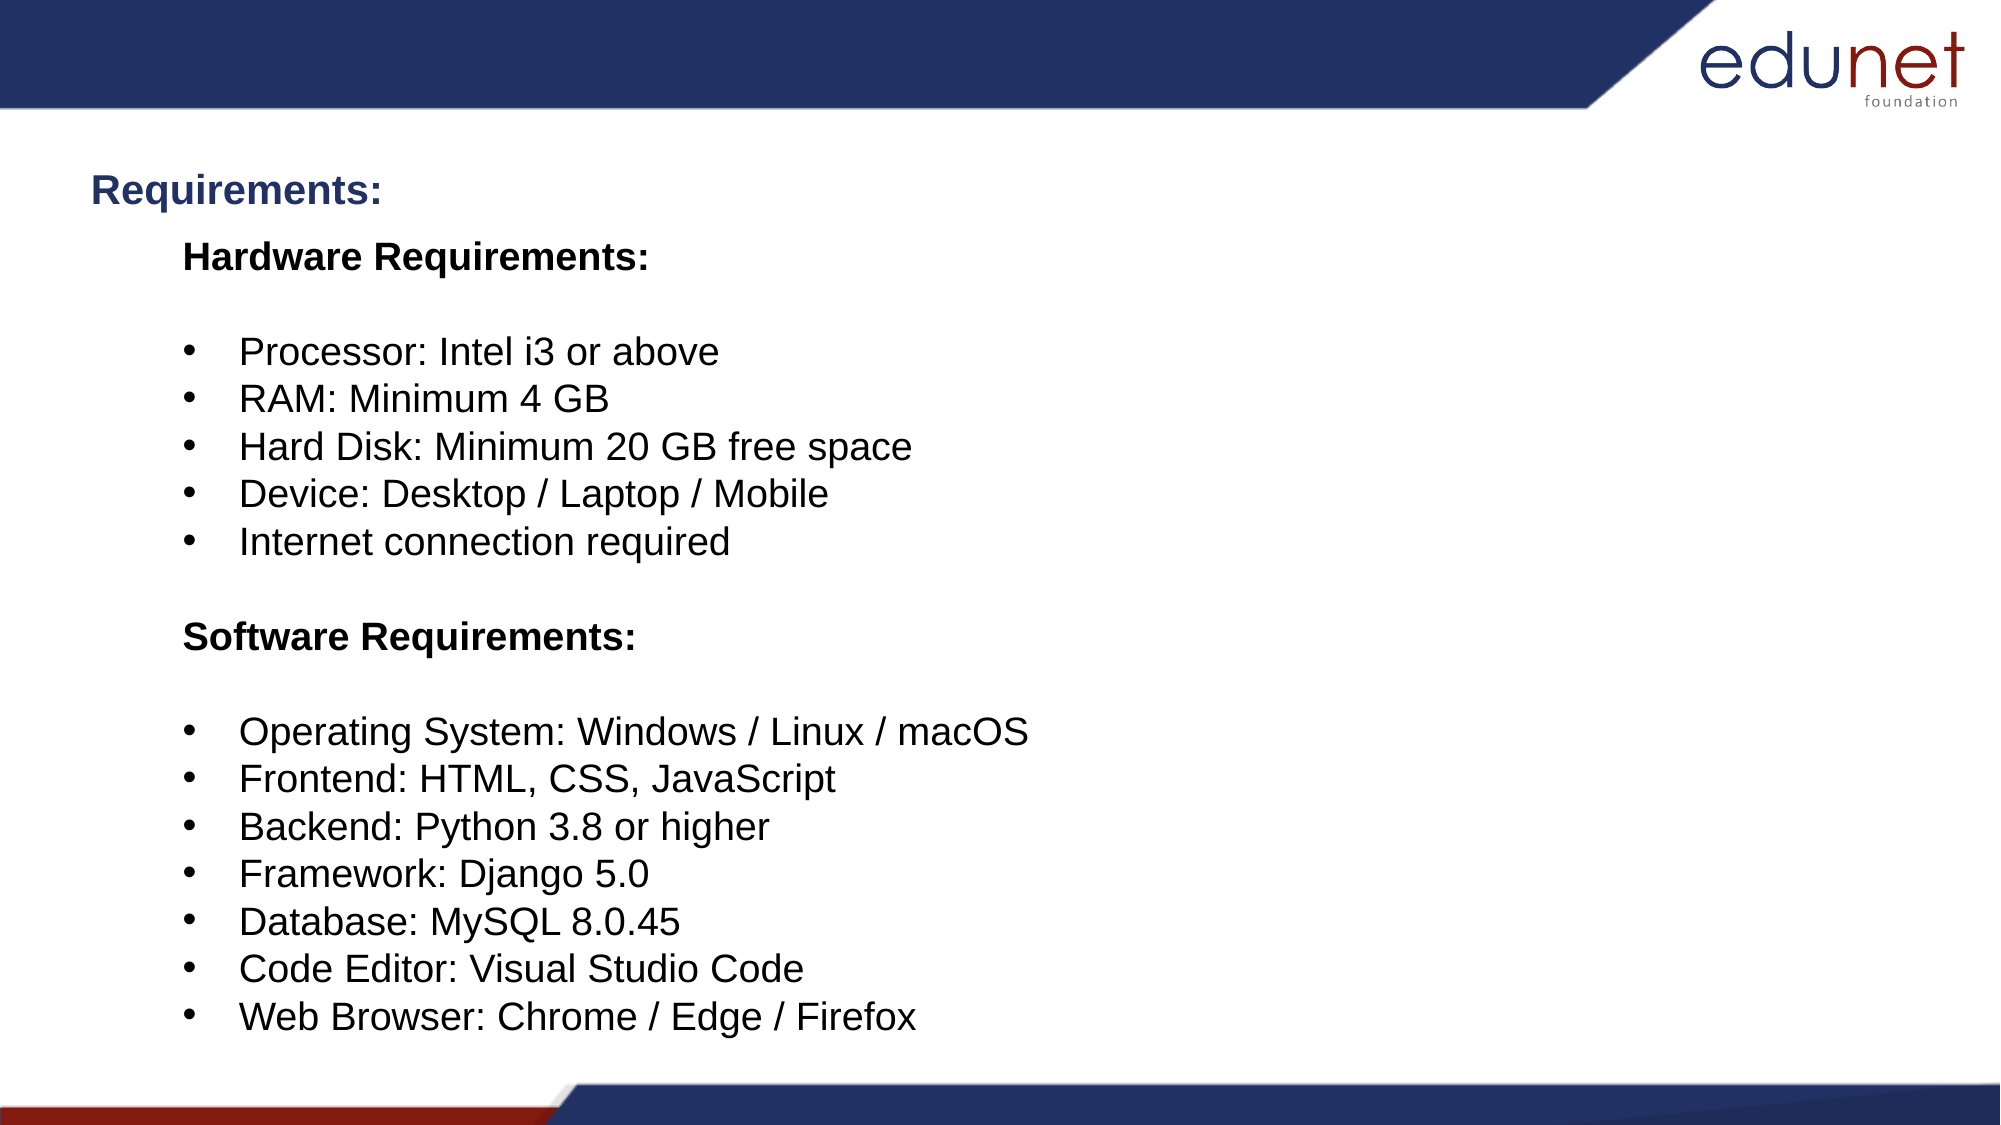

Requirements:
Hardware Requirements:

Processor: Intel i3 or above
RAM: Minimum 4 GB
Hard Disk: Minimum 20 GB free space
Device: Desktop / Laptop / Mobile
Internet connection required

Software Requirements:

Operating System: Windows / Linux / macOS
Frontend: HTML, CSS, JavaScript
Backend: Python 3.8 or higher
Framework: Django 5.0
Database: MySQL 8.0.45
Code Editor: Visual Studio Code
Web Browser: Chrome / Edge / Firefox